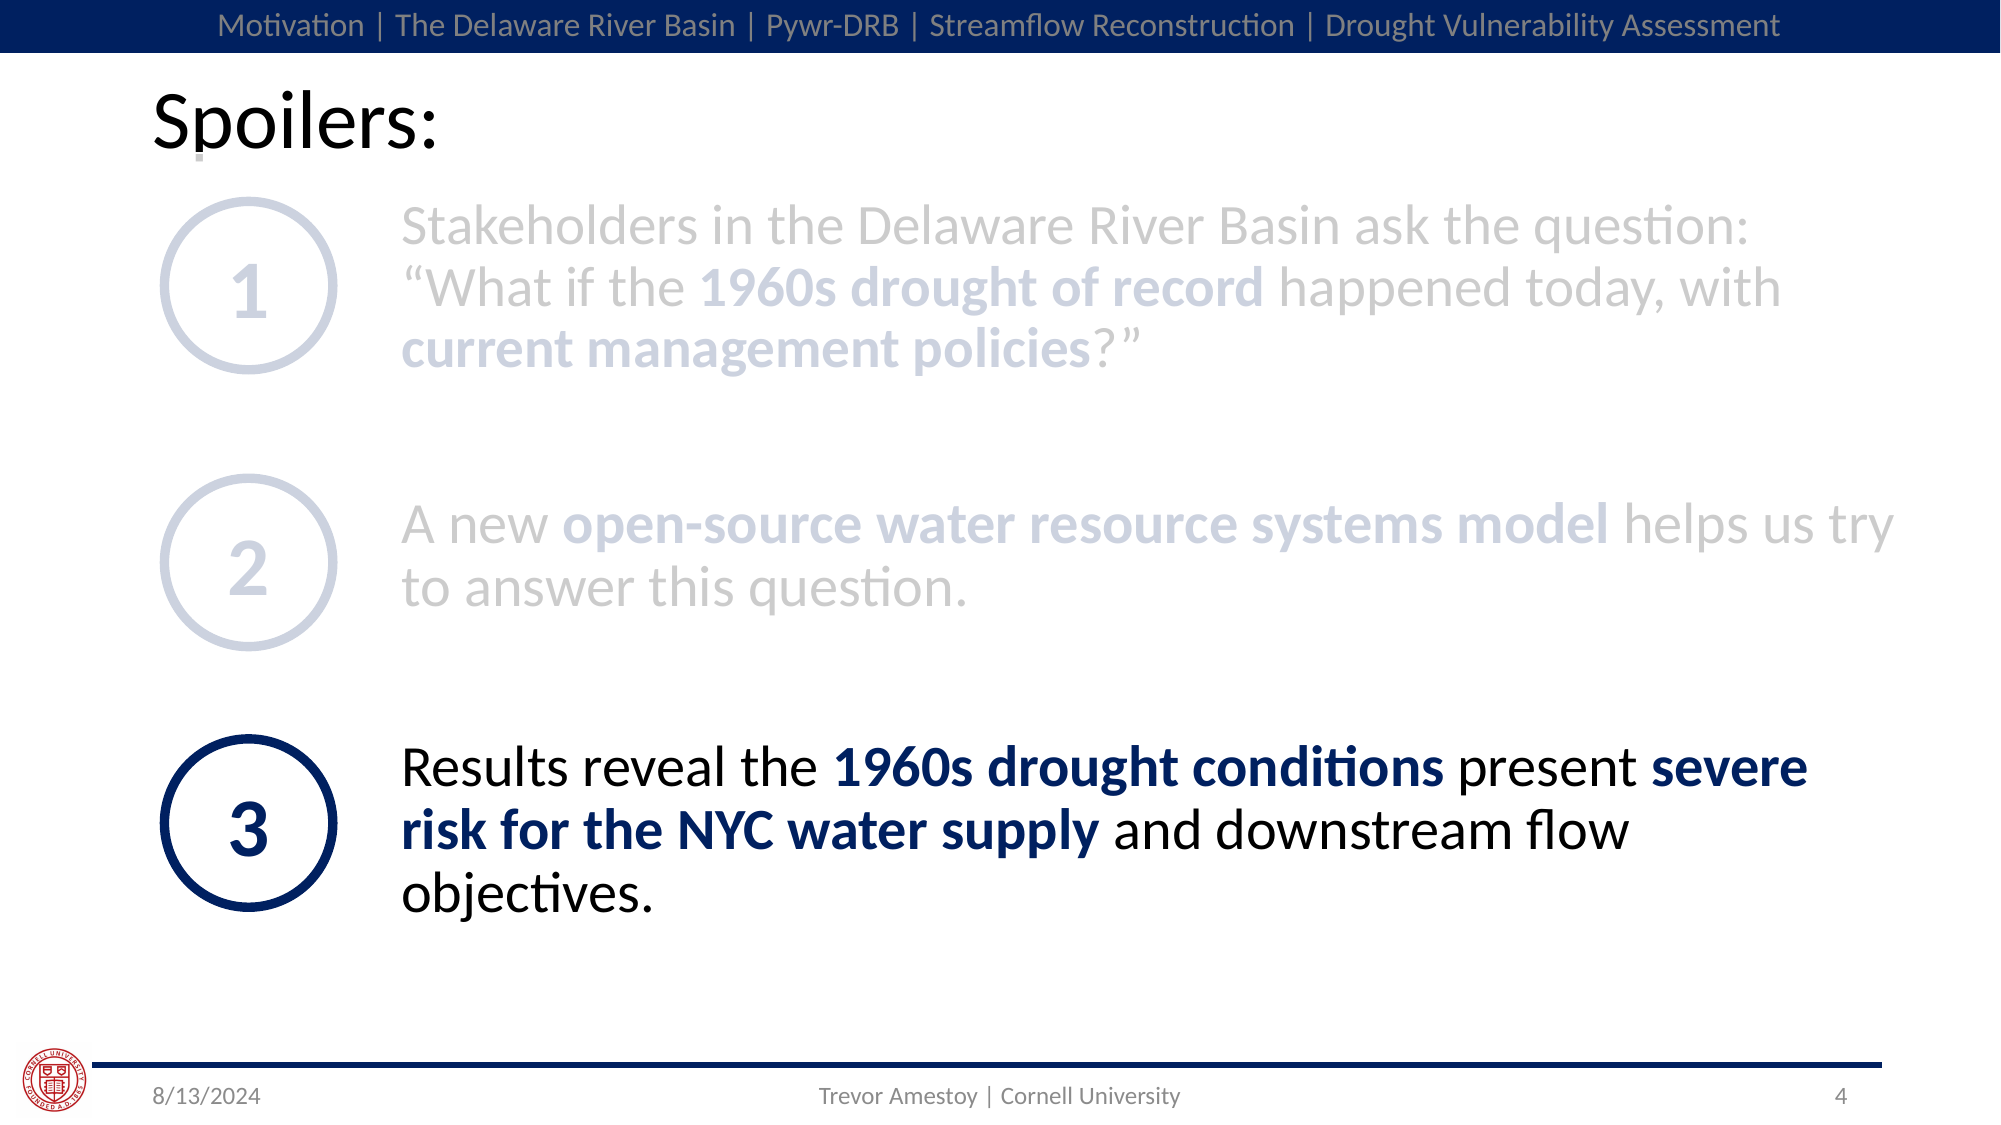

Motivation | The Delaware River Basin | Pywr-DRB | Streamflow Reconstruction | Drought Vulnerability Assessment
# Spoilers:

Stakeholders in the Delaware River Basin ask the question: “What if the 1960s drought of record happened today, with current management policies?”
1
2
A new open-source water resource systems model helps us try to answer this question.
Results reveal the 1960s drought conditions present severe risk for the NYC water supply and downstream flow objectives.
3
8/13/2024
Trevor Amestoy | Cornell University
4